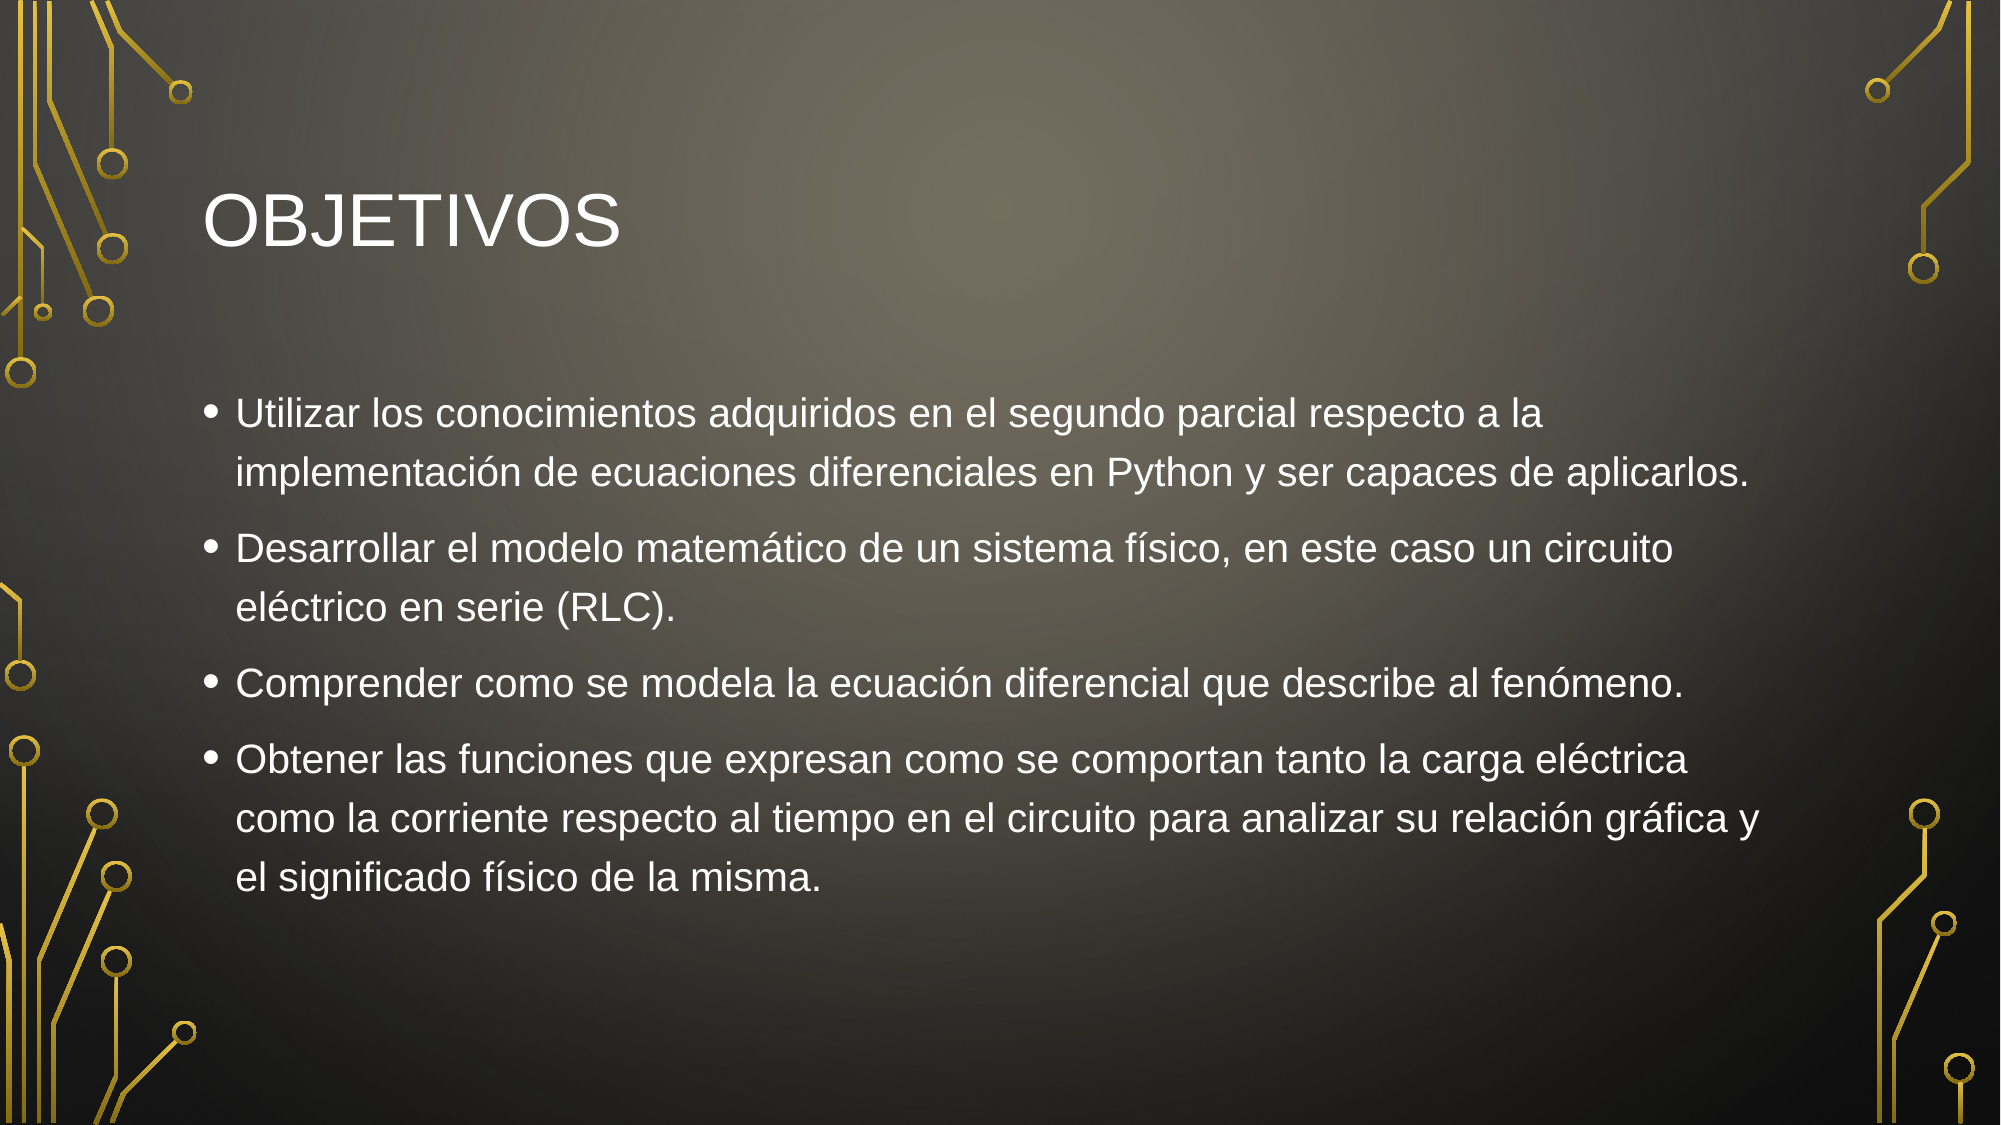

# Objetivos
Utilizar los conocimientos adquiridos en el segundo parcial respecto a la implementación de ecuaciones diferenciales en Python y ser capaces de aplicarlos.
Desarrollar el modelo matemático de un sistema físico, en este caso un circuito eléctrico en serie (RLC).
Comprender como se modela la ecuación diferencial que describe al fenómeno.
Obtener las funciones que expresan como se comportan tanto la carga eléctrica como la corriente respecto al tiempo en el circuito para analizar su relación gráfica y el significado físico de la misma.